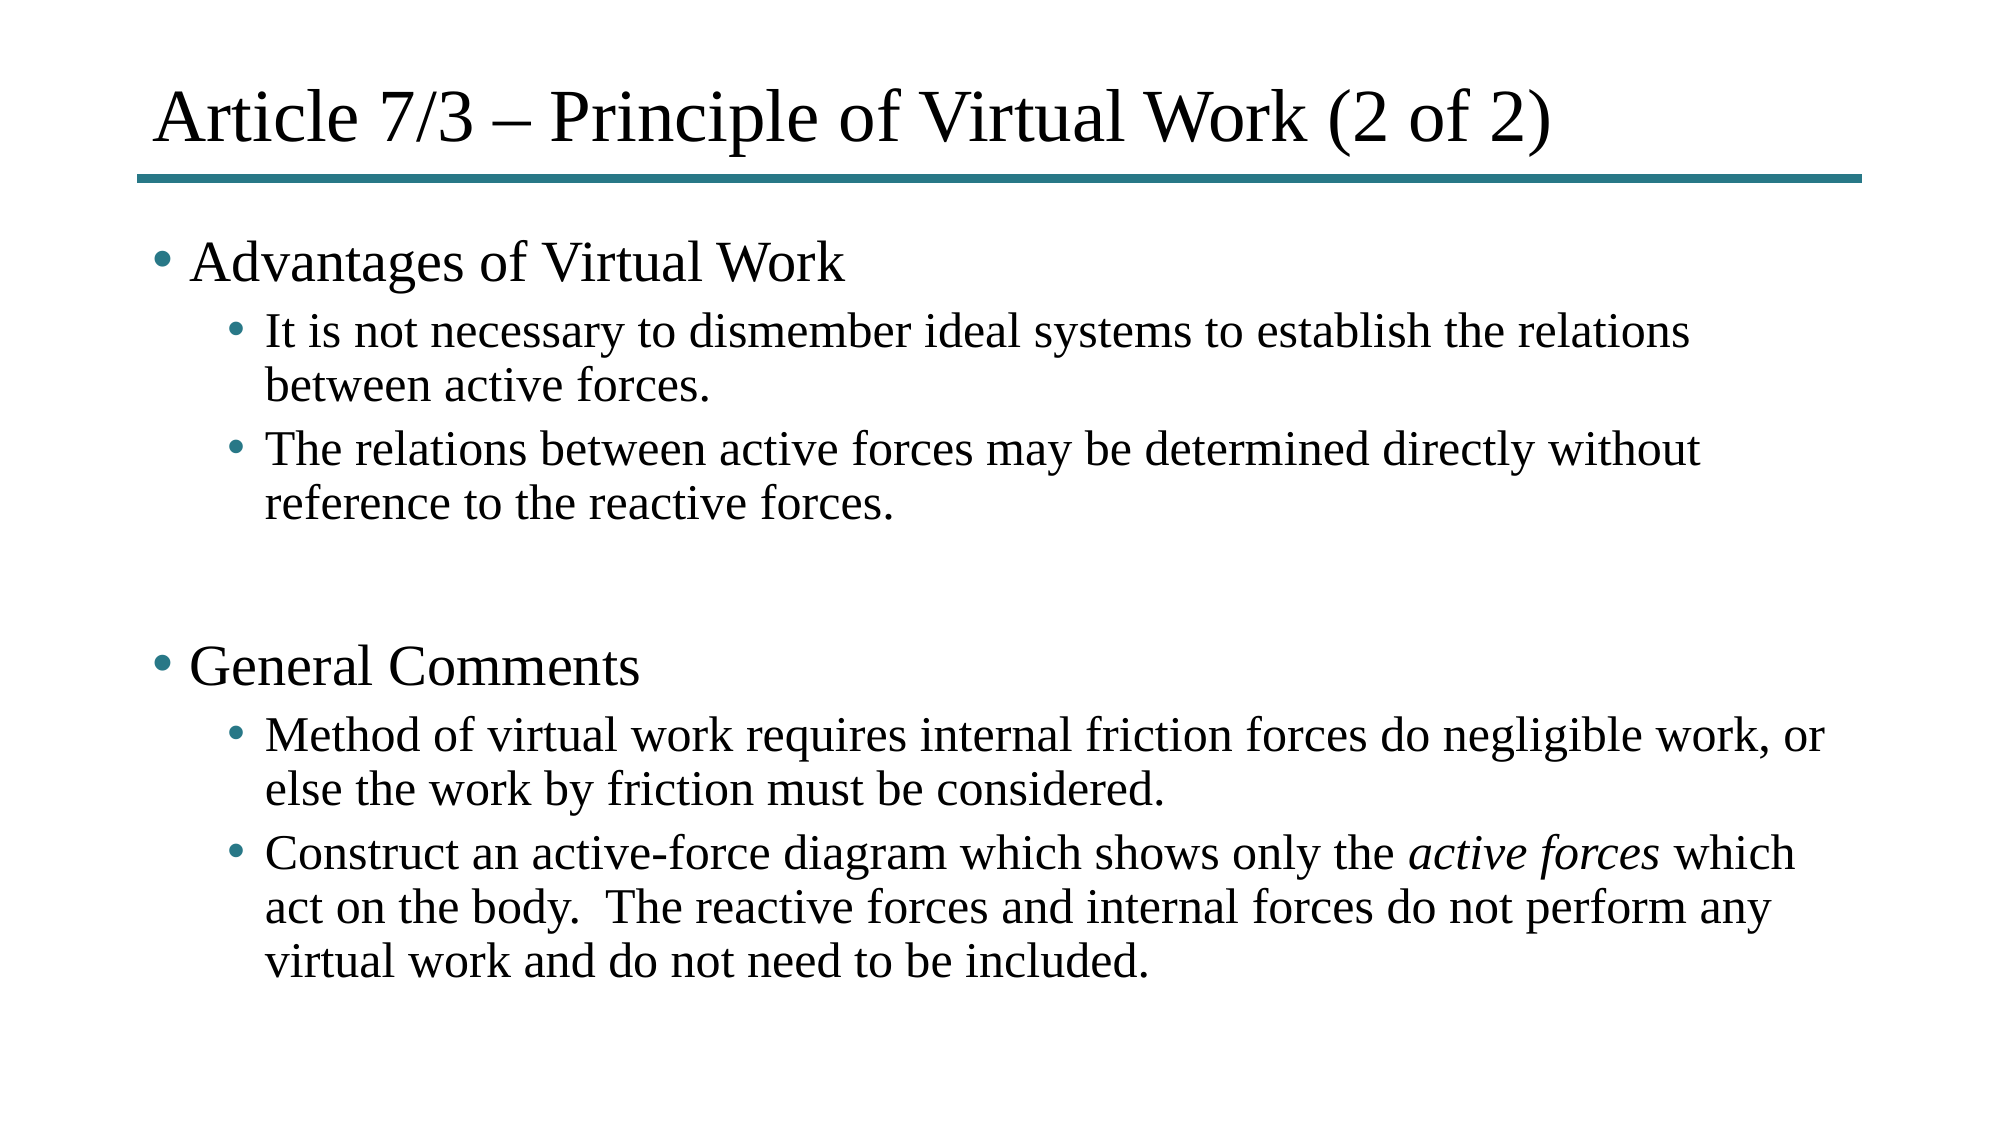

# Article 7/3 – Principle of Virtual Work (2 of 2)
Advantages of Virtual Work
It is not necessary to dismember ideal systems to establish the relations between active forces.
The relations between active forces may be determined directly without reference to the reactive forces.

General Comments
Method of virtual work requires internal friction forces do negligible work, or else the work by friction must be considered.
Construct an active-force diagram which shows only the active forces which act on the body.  The reactive forces and internal forces do not perform any virtual work and do not need to be included.